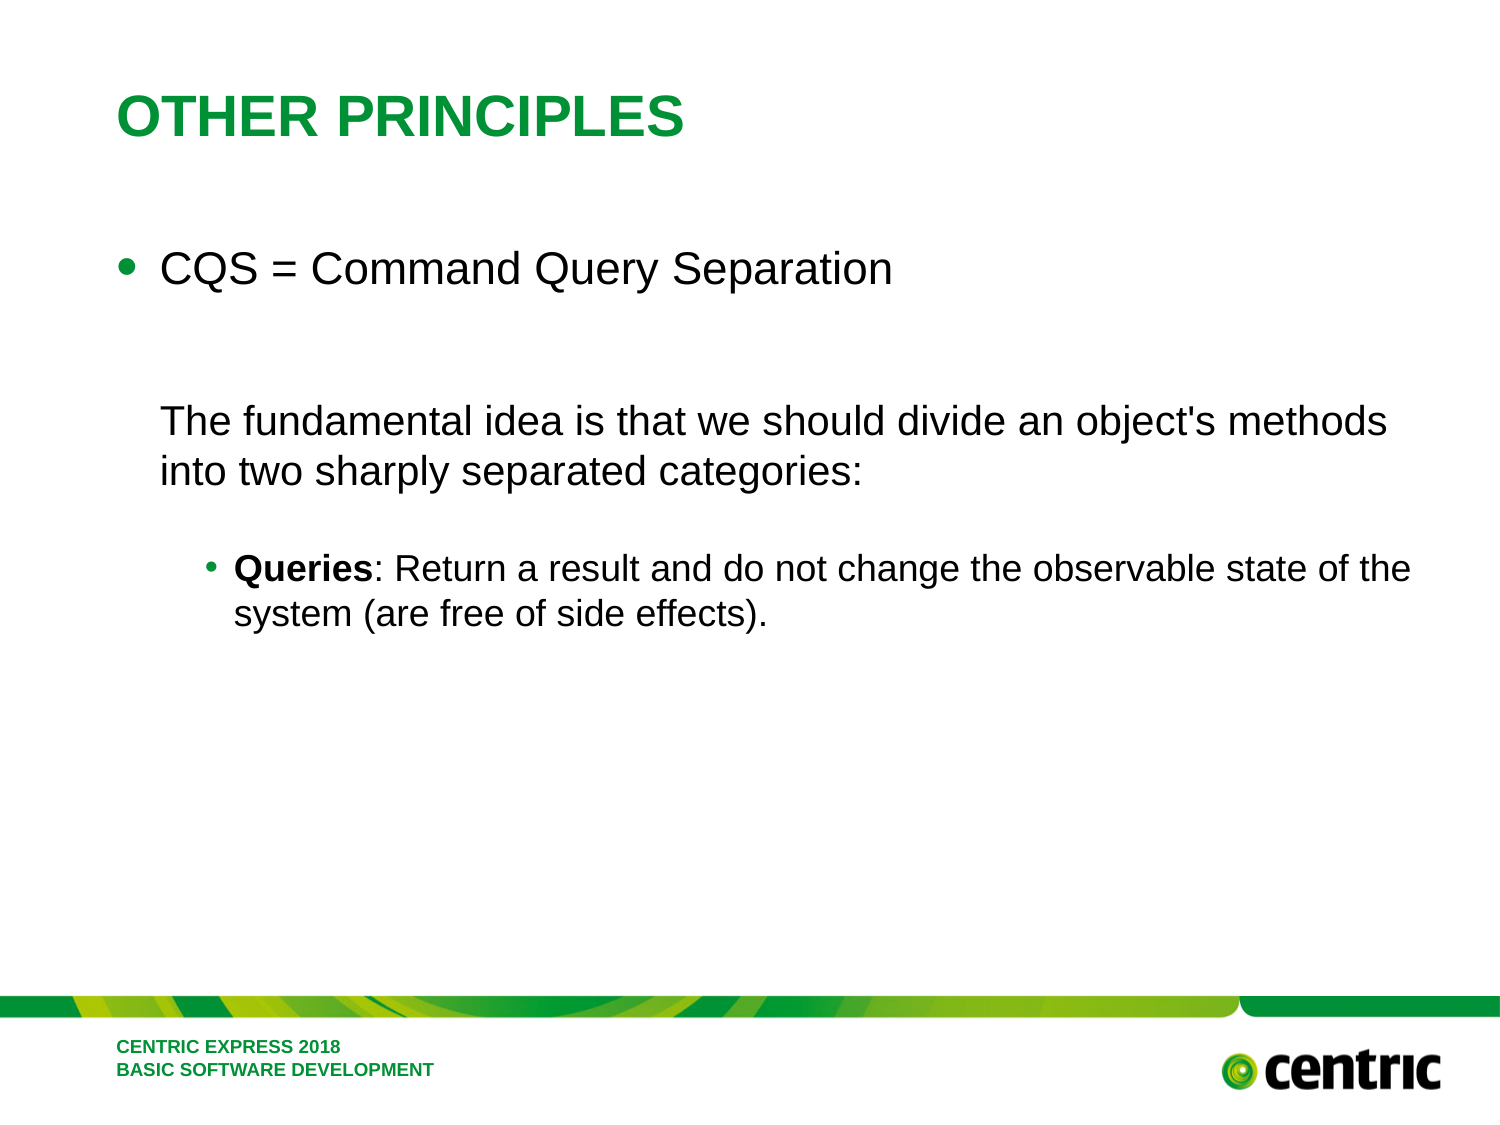

# Other principles
CQS = Command Query Separation

The fundamental idea is that we should divide an object's methods into two sharply separated categories:

Queries: Return a result and do not change the observable state of the system (are free of side effects).

CENTRIC EXPRESS 2018                               BASIC SOFTWARE DEVELOPMENT
February 26, 2018